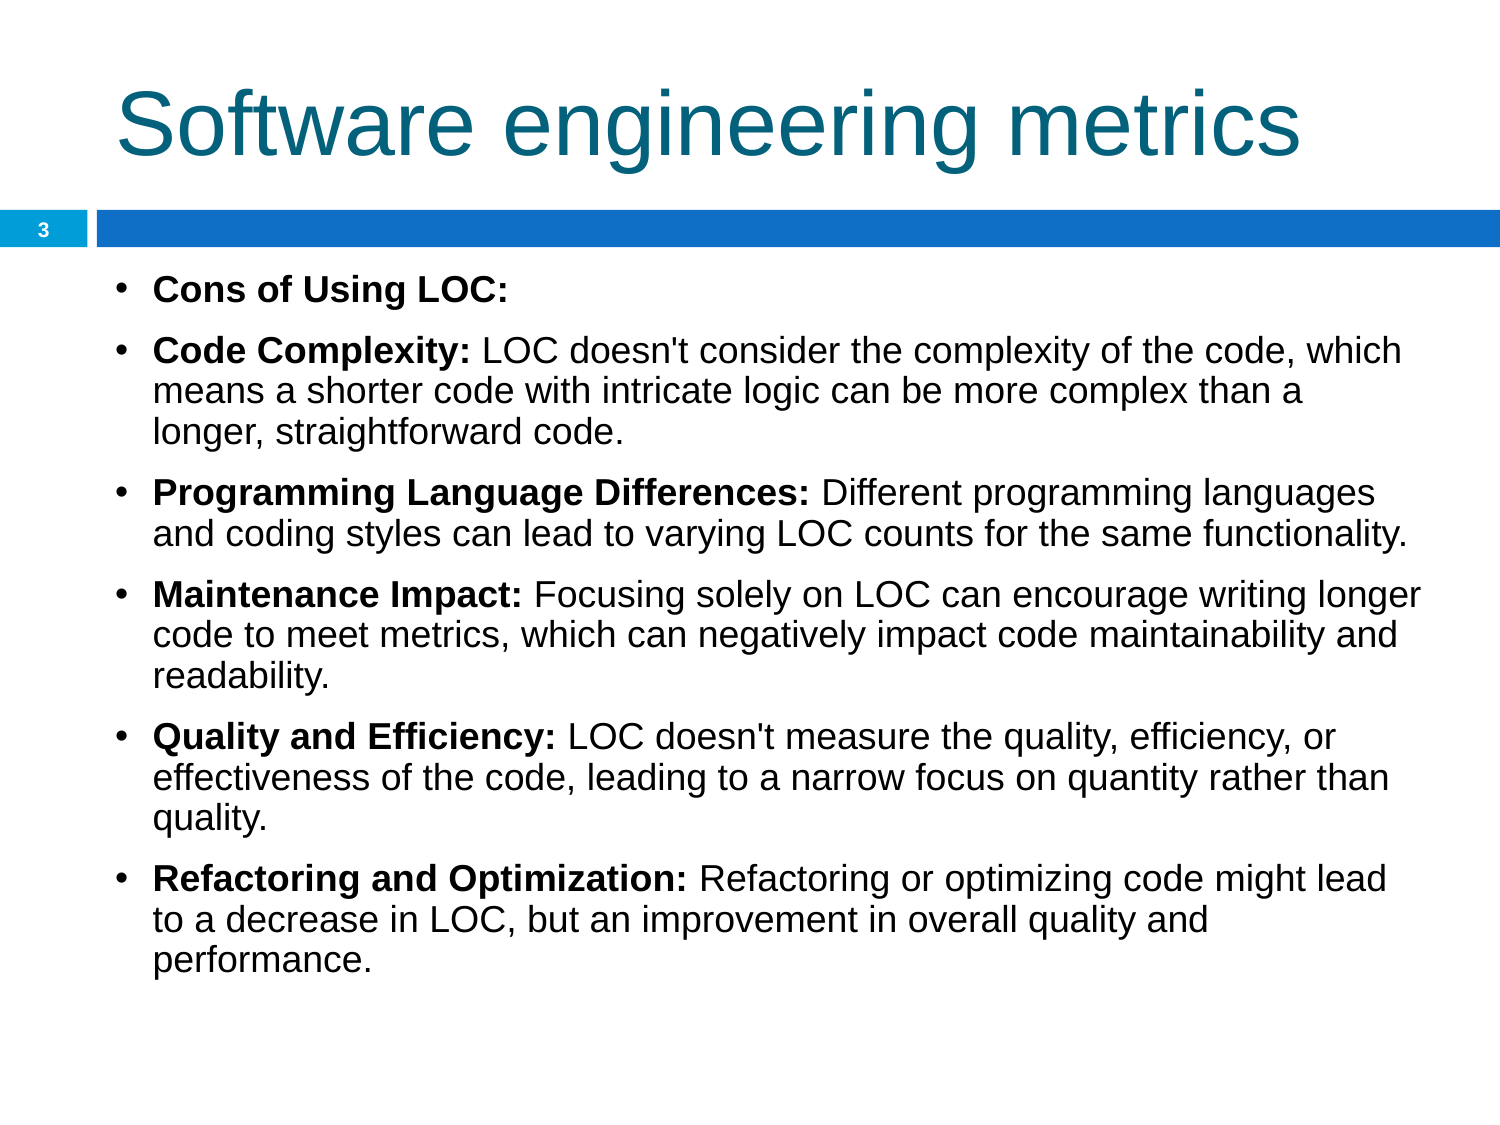

Software engineering metrics
3
Cons of Using LOC:
Code Complexity: LOC doesn't consider the complexity of the code, which means a shorter code with intricate logic can be more complex than a longer, straightforward code.
Programming Language Differences: Different programming languages and coding styles can lead to varying LOC counts for the same functionality.
Maintenance Impact: Focusing solely on LOC can encourage writing longer code to meet metrics, which can negatively impact code maintainability and readability.
Quality and Efficiency: LOC doesn't measure the quality, efficiency, or effectiveness of the code, leading to a narrow focus on quantity rather than quality.
Refactoring and Optimization: Refactoring or optimizing code might lead to a decrease in LOC, but an improvement in overall quality and performance.